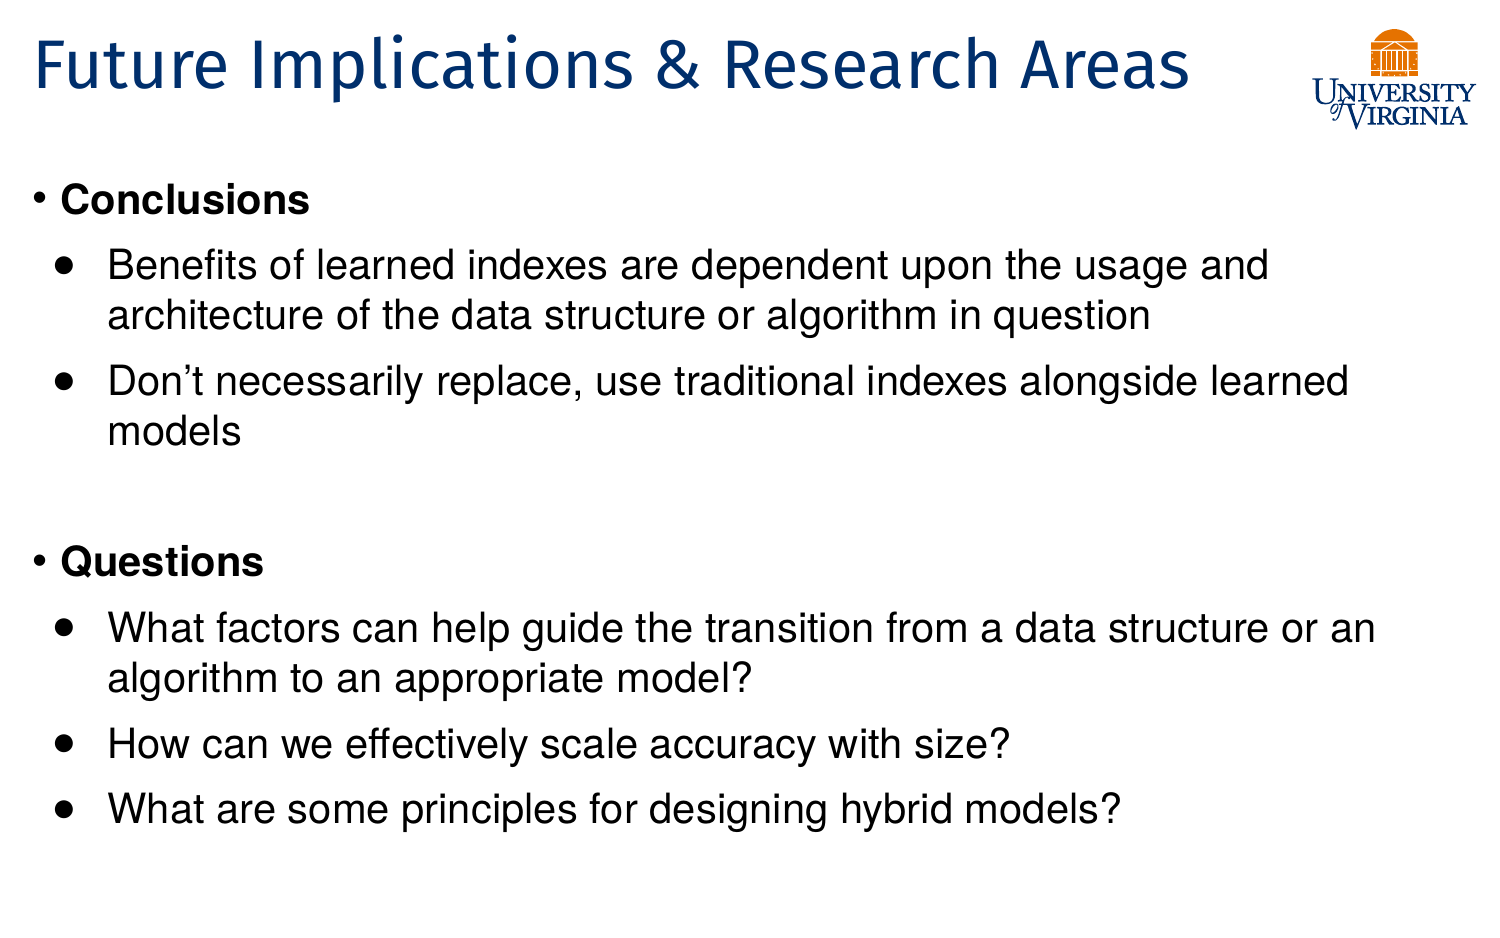

# Future Implications & Research Areas
Conclusions
Benefits of learned indexes are dependent upon the usage and architecture of the data structure or algorithm in question
Don’t necessarily replace, use traditional indexes alongside learned models

Questions
What factors can help guide the transition from a data structure or an algorithm to an appropriate model?
How can we effectively scale accuracy with size?
What are some principles for designing hybrid models?